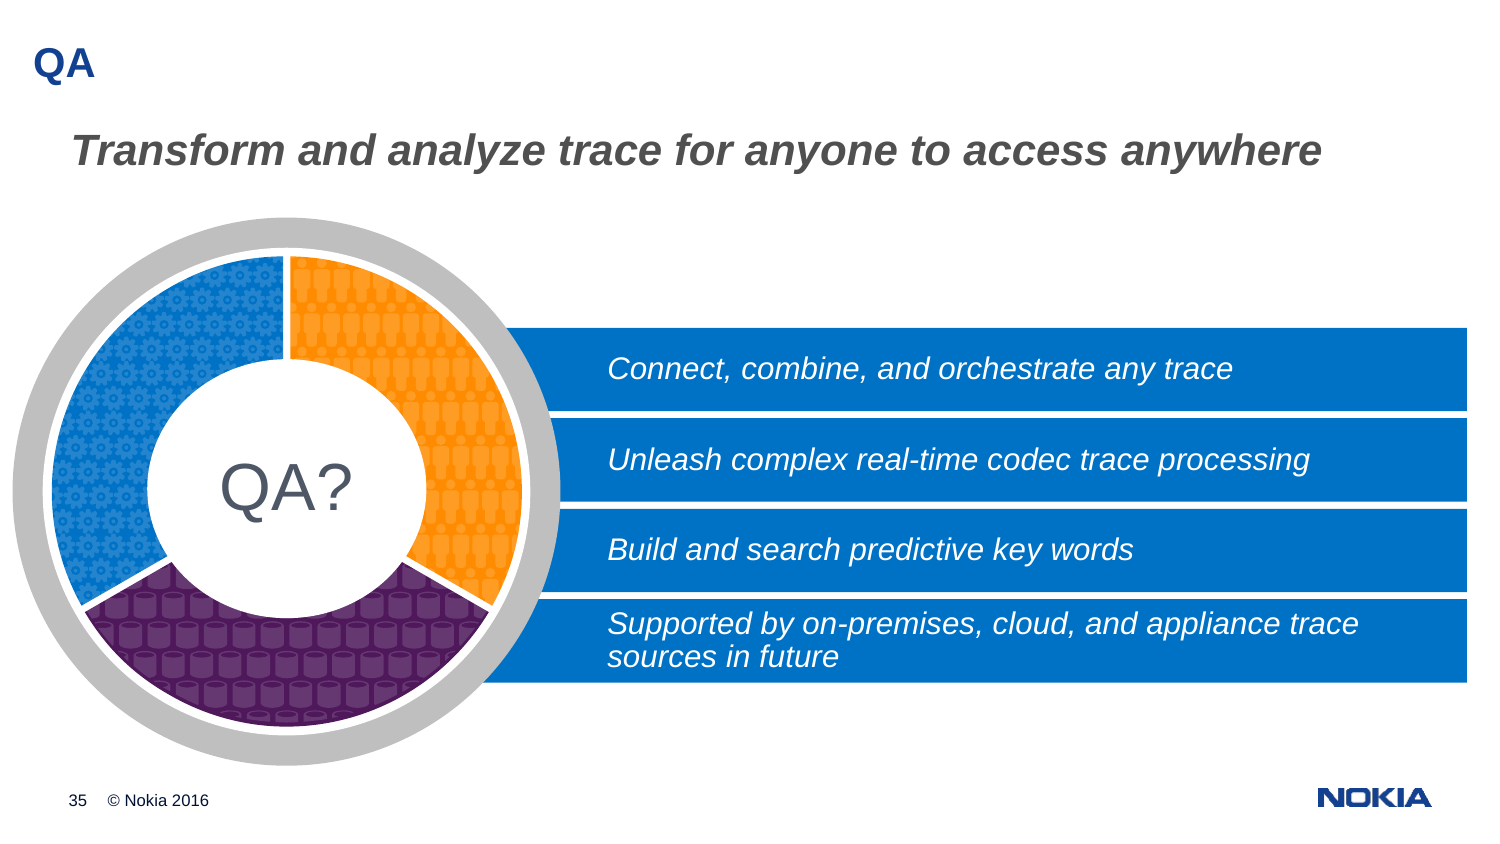

QA
Transform and analyze trace for anyone to access anywhere

QA?

Connect, combine, and orchestrate any trace
Unleash complex real-time codec trace processing
Build and search predictive key words

Supported by on-premises, cloud, and appliance trace sources in future